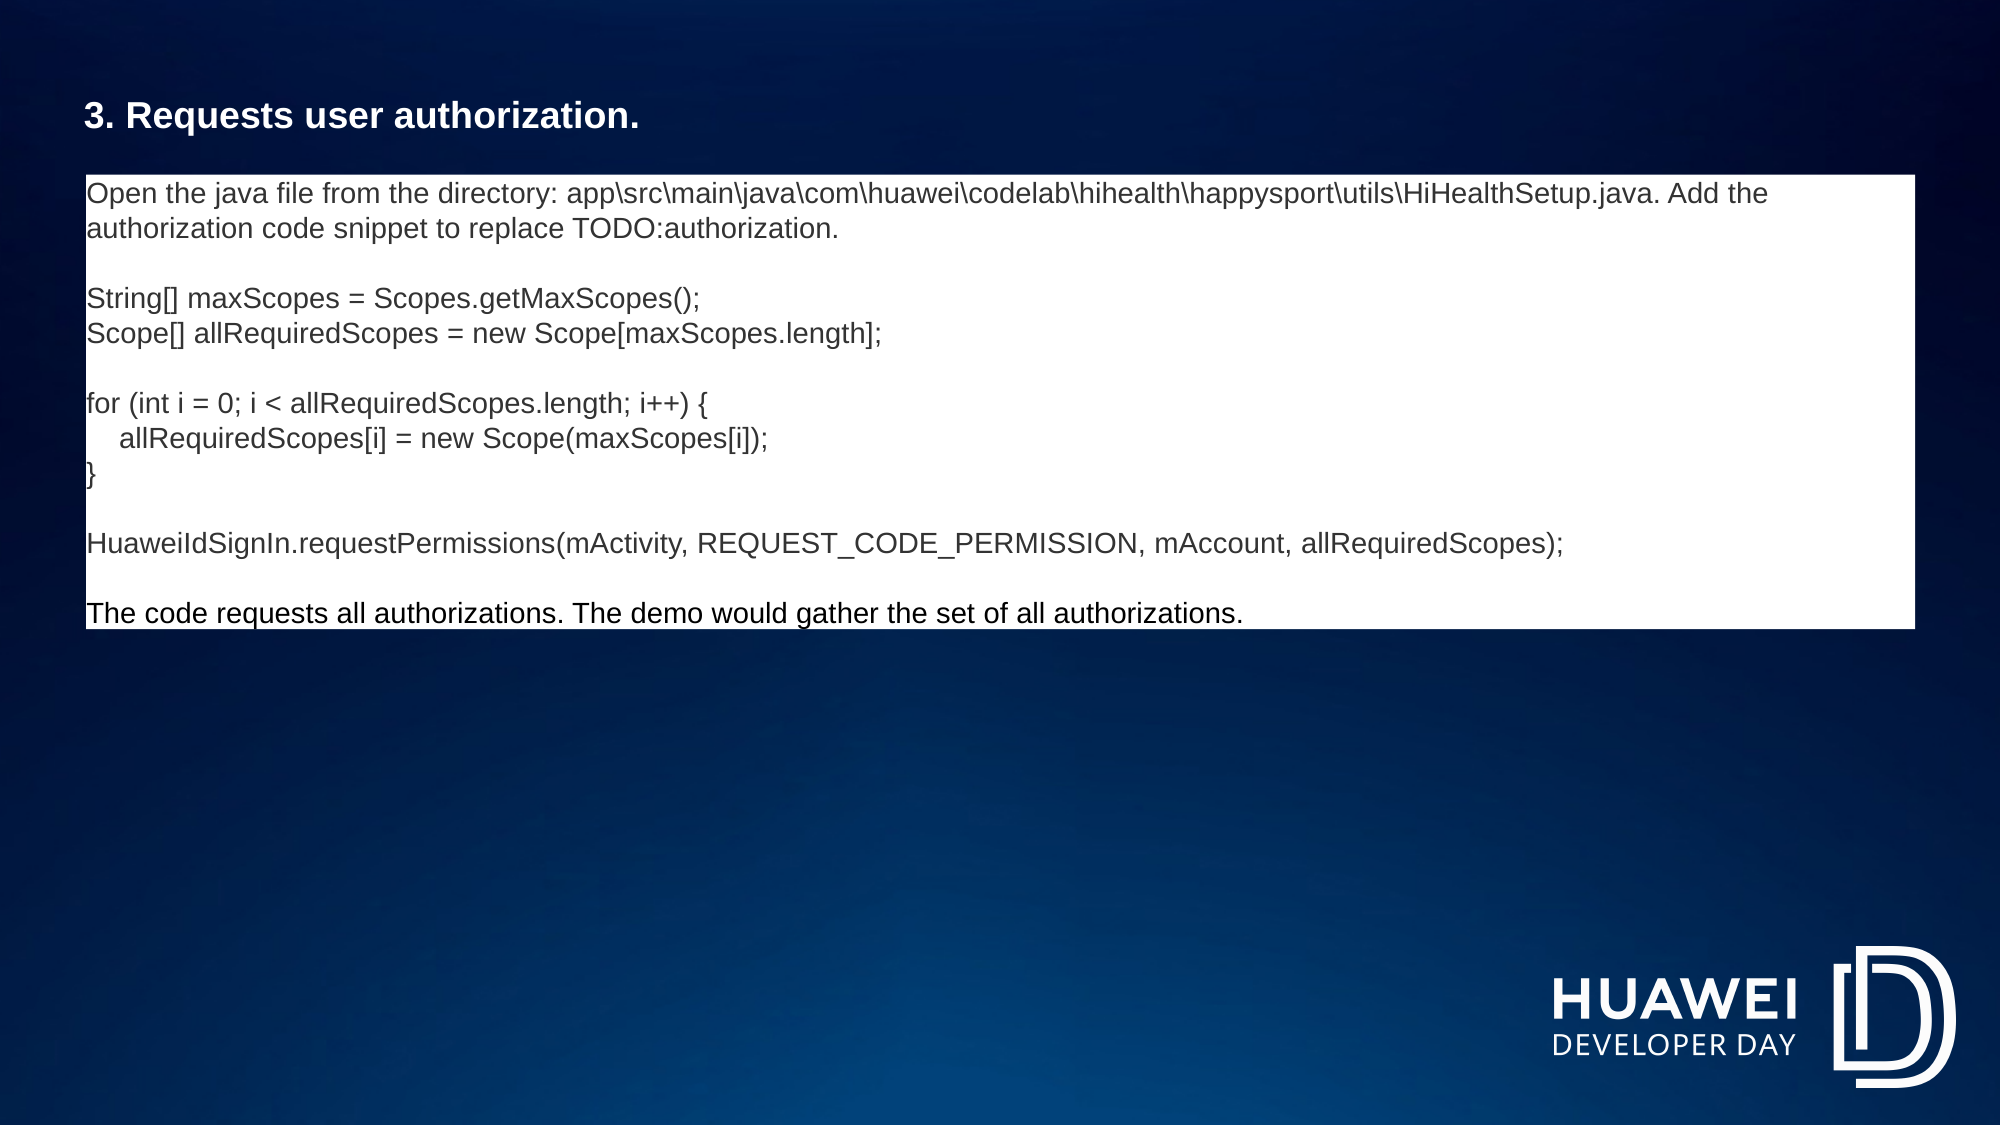

3. Requests user authorization.
Open the java file from the directory: app\src\main\java\com\huawei\codelab\hihealth\happysport\utils\HiHealthSetup.java. Add the authorization code snippet to replace TODO:authorization.

String[] maxScopes = Scopes.getMaxScopes();
Scope[] allRequiredScopes = new Scope[maxScopes.length];

for (int i = 0; i < allRequiredScopes.length; i++) {
    allRequiredScopes[i] = new Scope(maxScopes[i]);
}

HuaweiIdSignIn.requestPermissions(mActivity, REQUEST_CODE_PERMISSION, mAccount, allRequiredScopes);

The code requests all authorizations. The demo would gather the set of all authorizations.